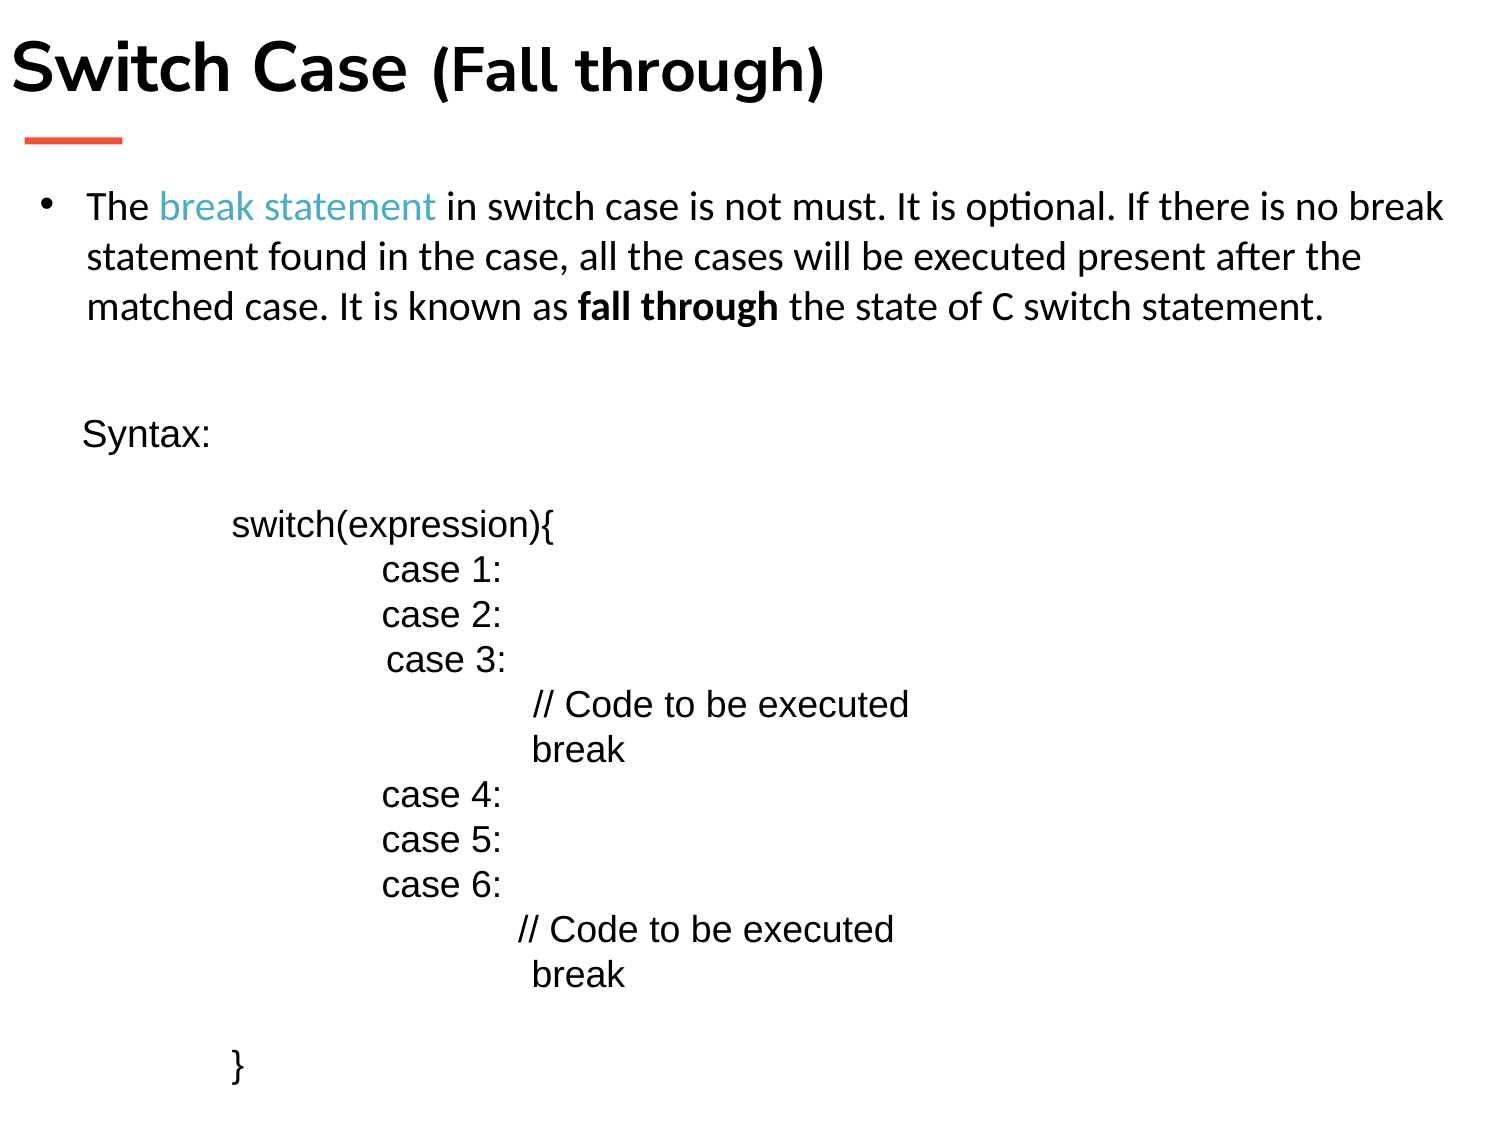

Switch Case (Fall through)

The break statement in switch case is not must. It is optional. If there is no break statement found in the case, all the cases will be executed present after the matched case. It is known as fall through the state of C switch statement.
Syntax:

	switch(expression){
    		case 1:
           		case 2:
                             case 3:
                                           // Code to be executed
			break
		case 4:
		case 5:
		case 6:
		             // Code to be executed
			break

        	}